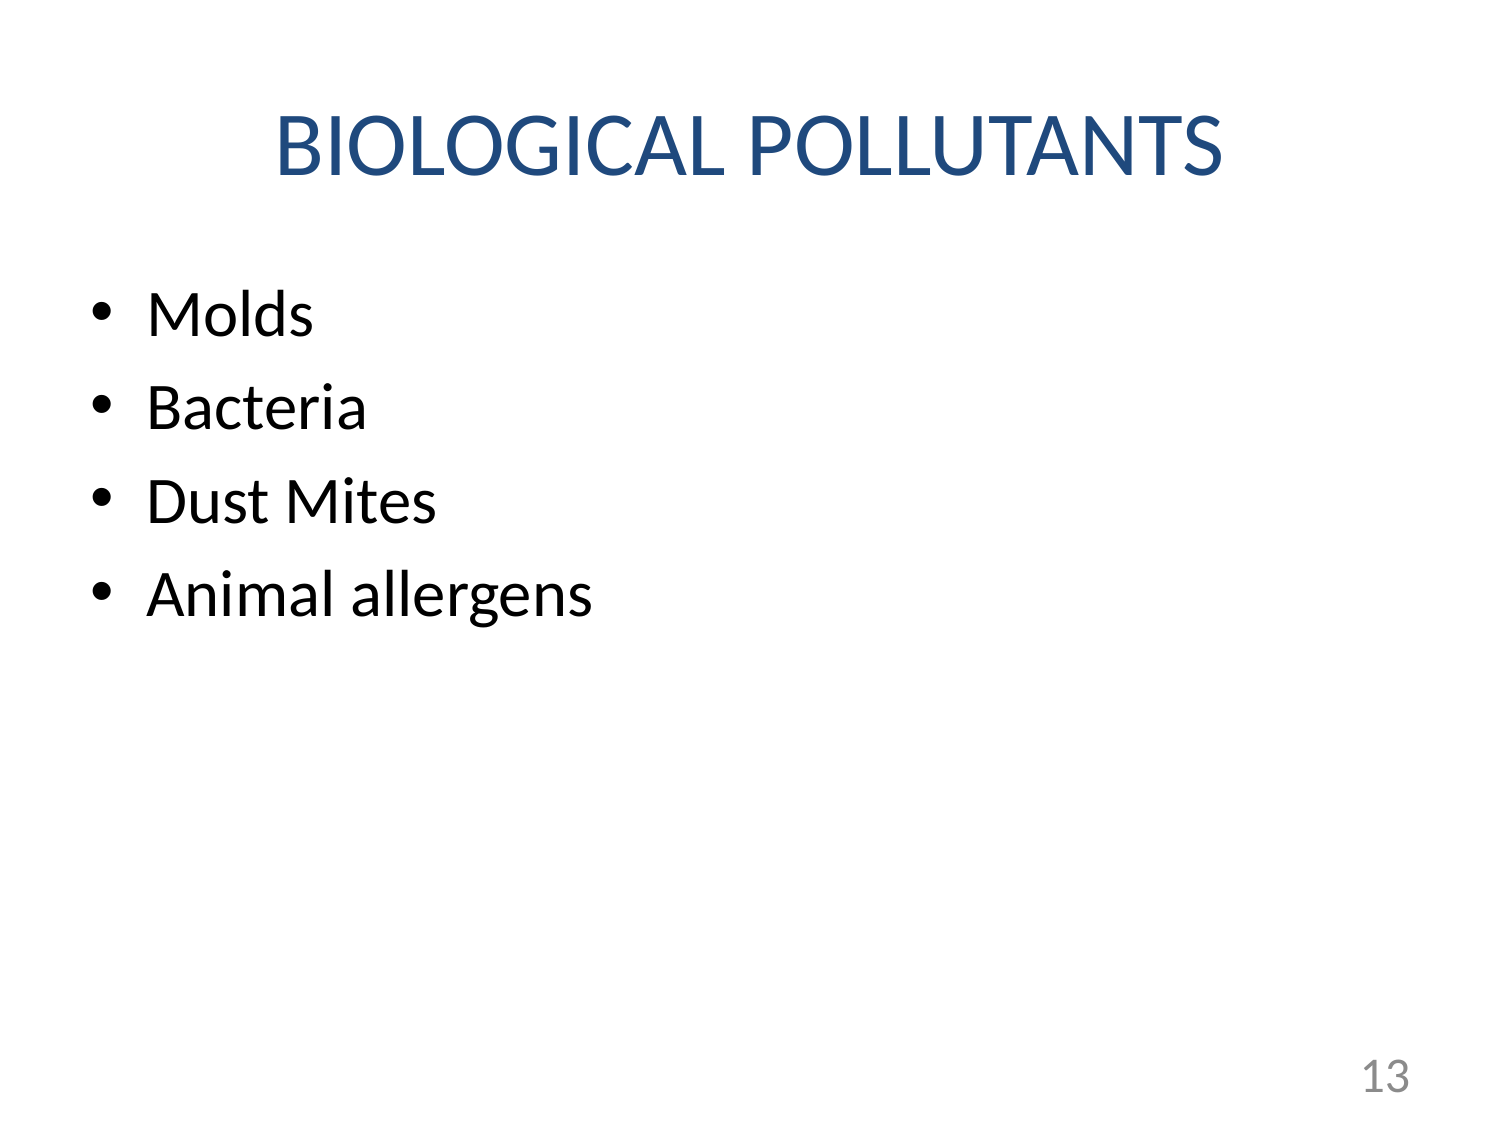

# BIOLOGICAL POLLUTANTS
Molds
Bacteria
Dust Mites
Animal allergens

13